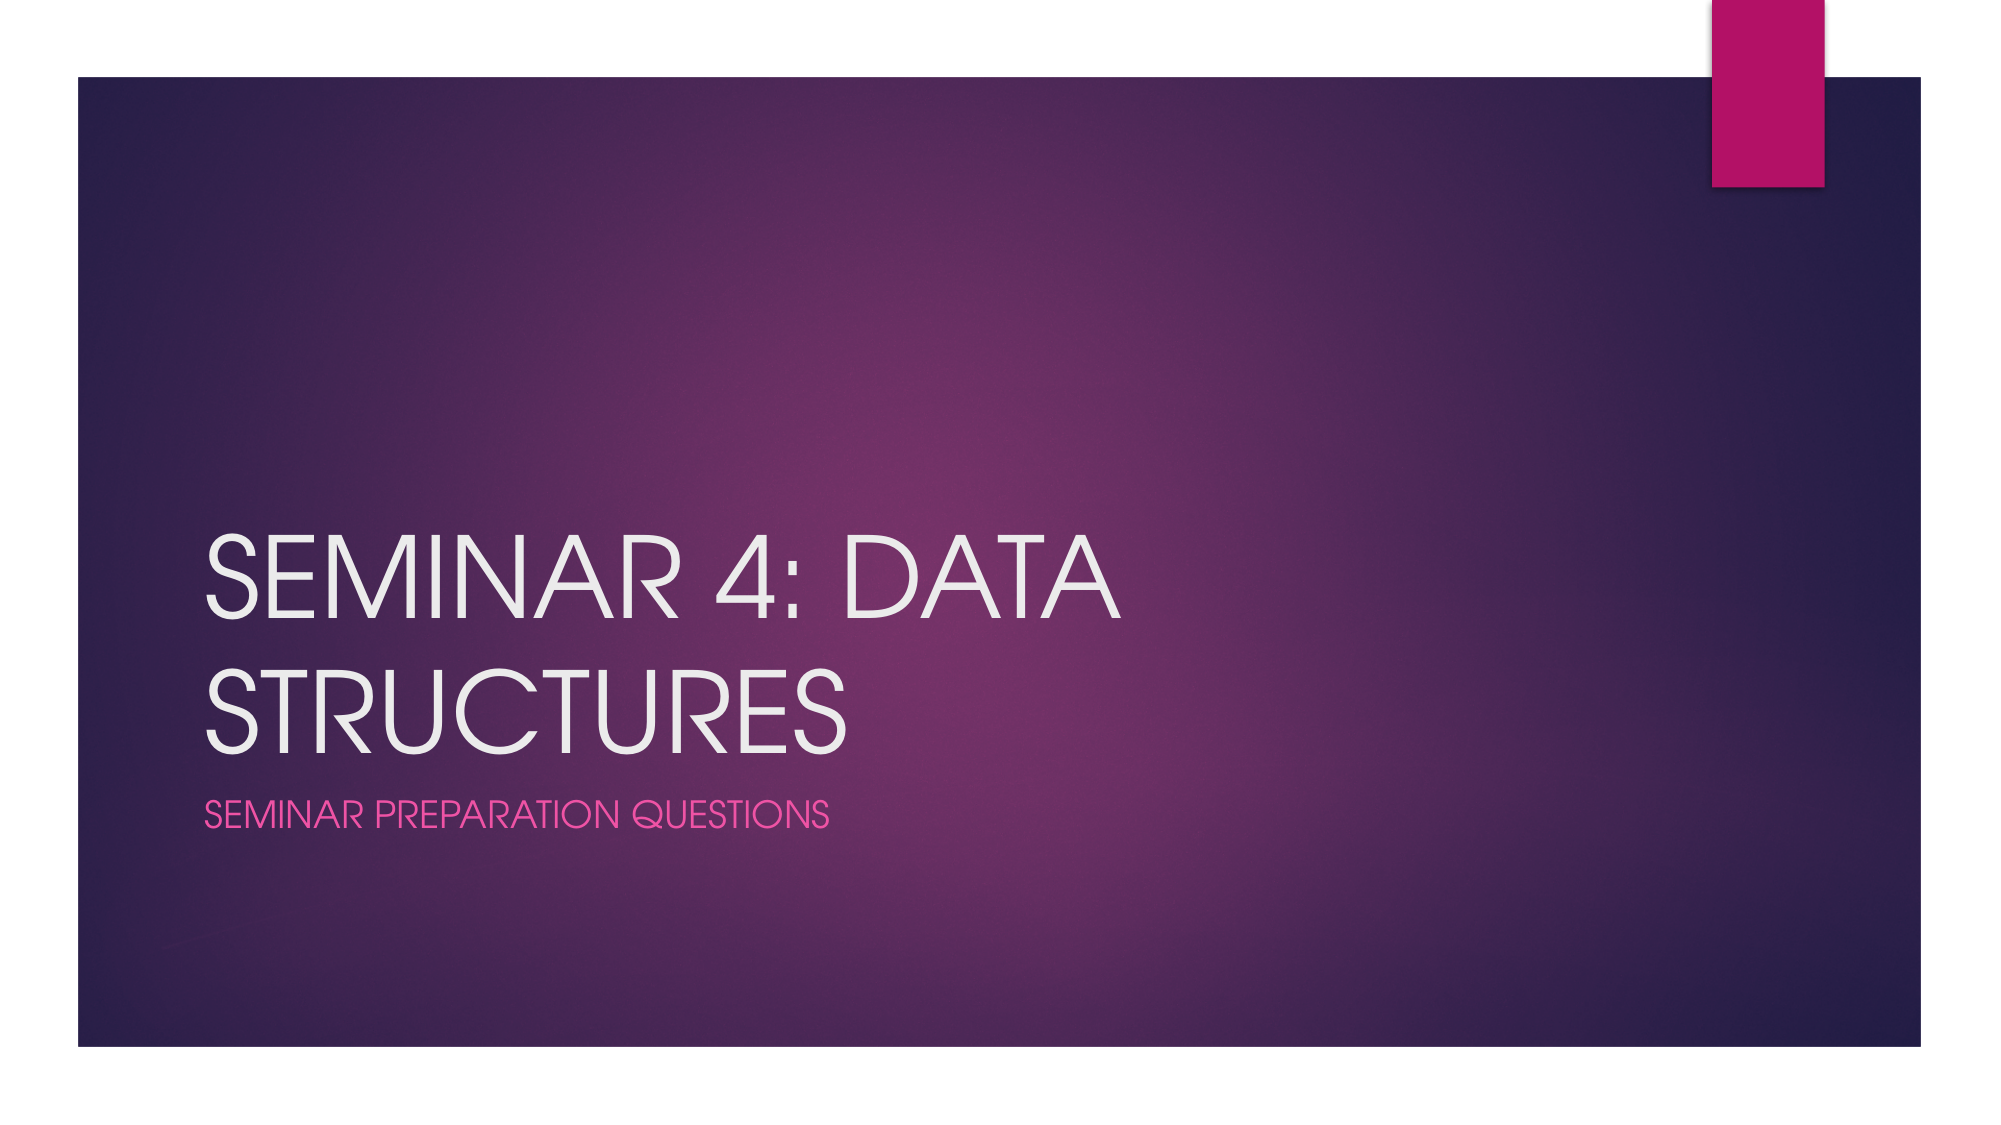

# SEMINAR 4: DATA STRUCTURES
SEMINAR PREPARATION QUESTIONS